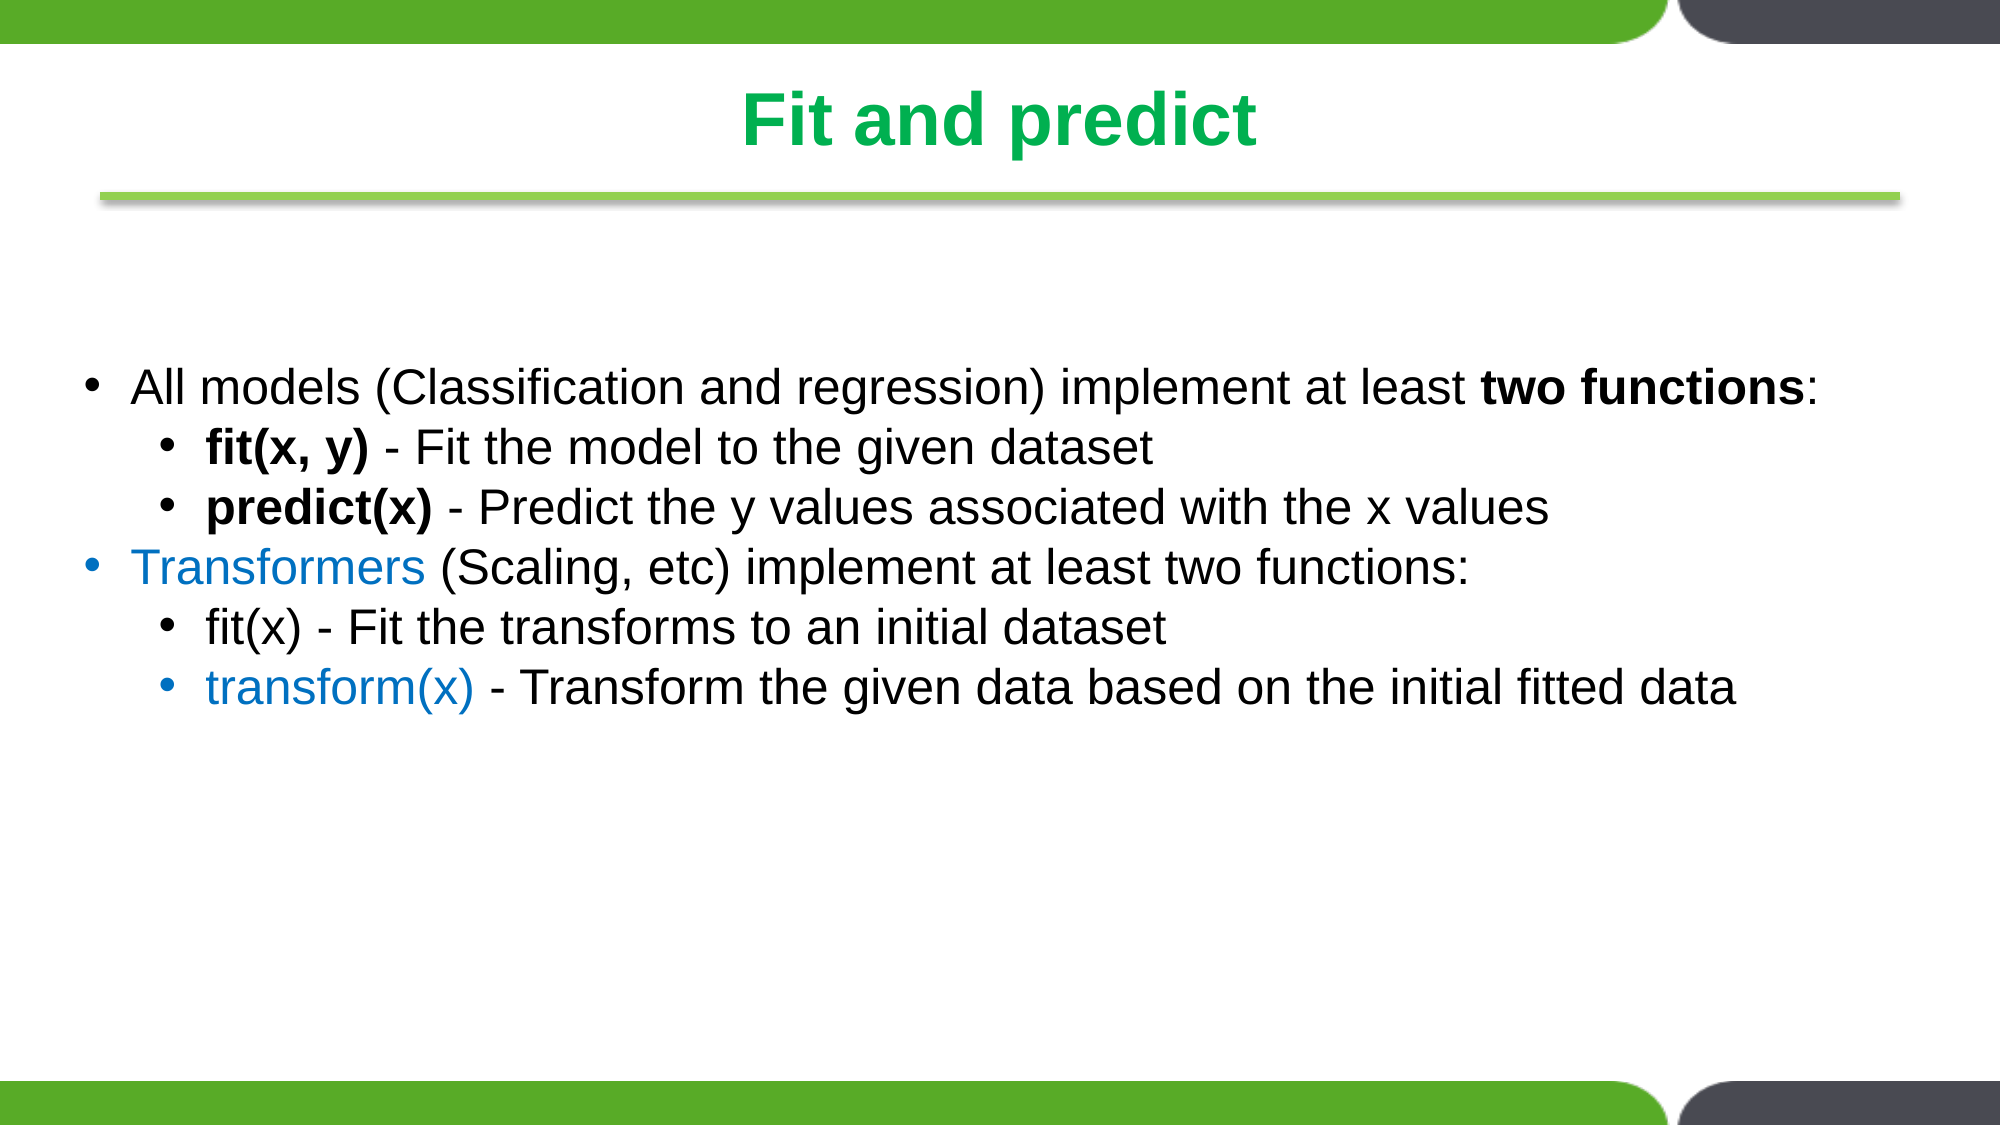

# Fit and predict
All models (Classification and regression) implement at least two functions:
fit(x, y) - Fit the model to the given dataset
predict(x) - Predict the y values associated with the x values
Transformers (Scaling, etc) implement at least two functions:
fit(x) - Fit the transforms to an initial dataset
transform(x) - Transform the given data based on the initial fitted data